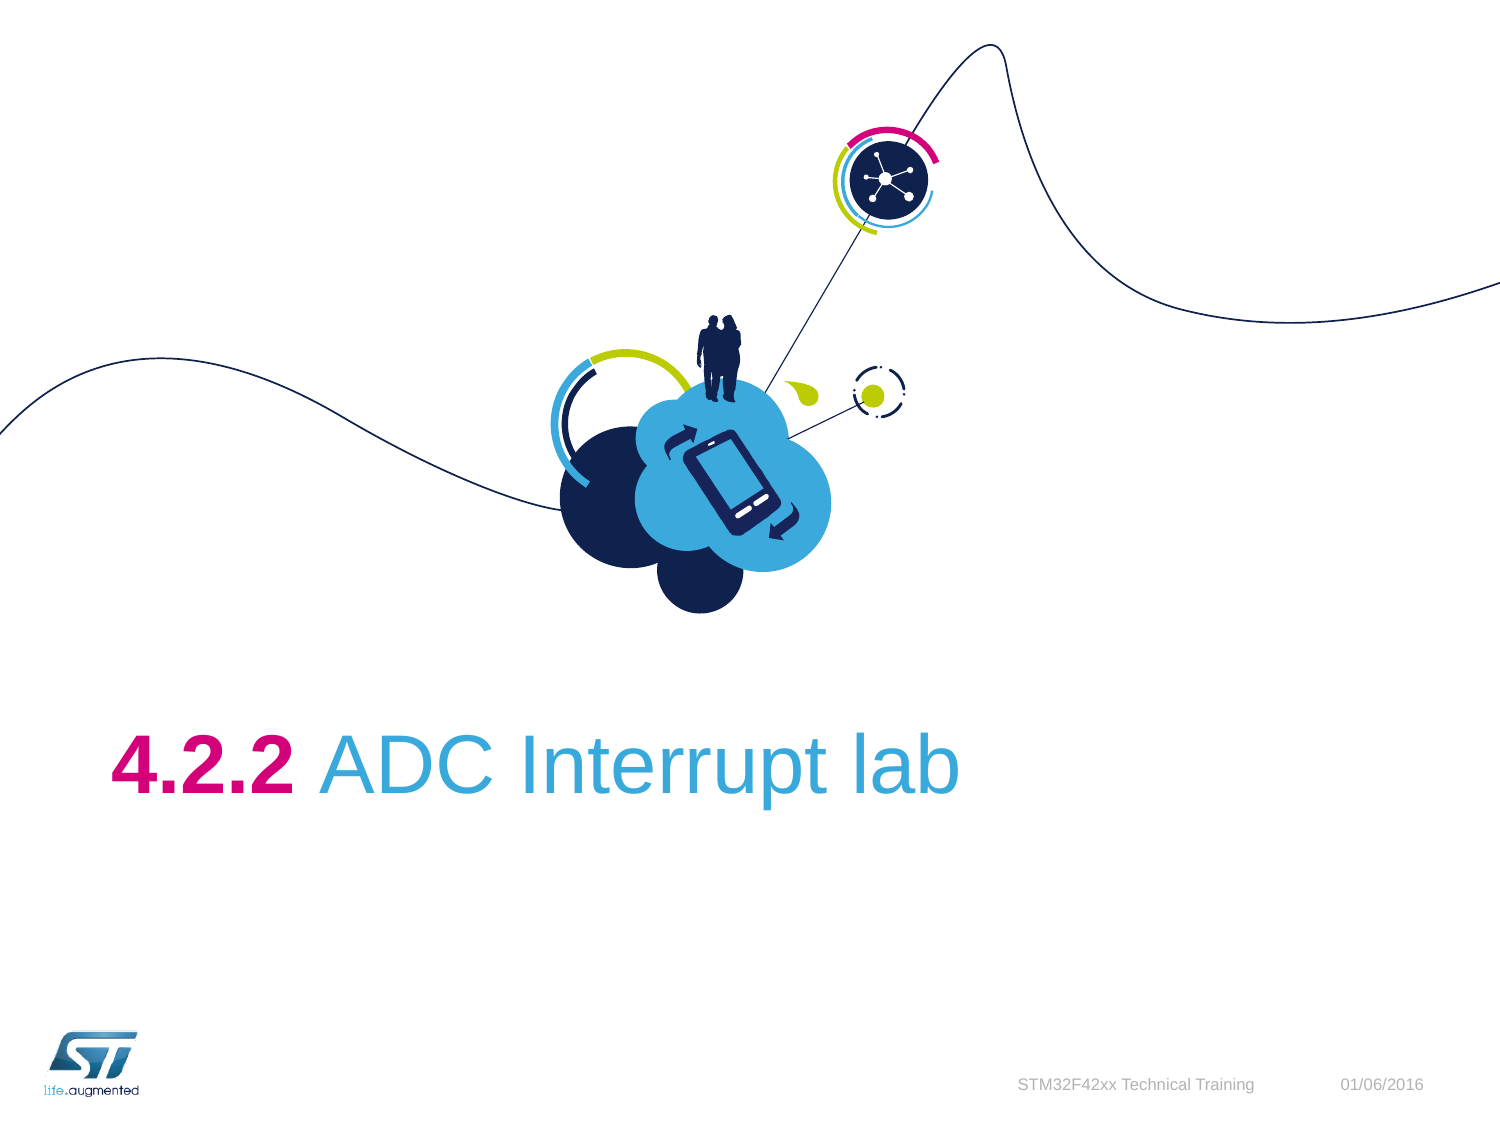

# 4.2.2 ADC Interrupt lab
STM32F42xx Technical Training
01/06/2016